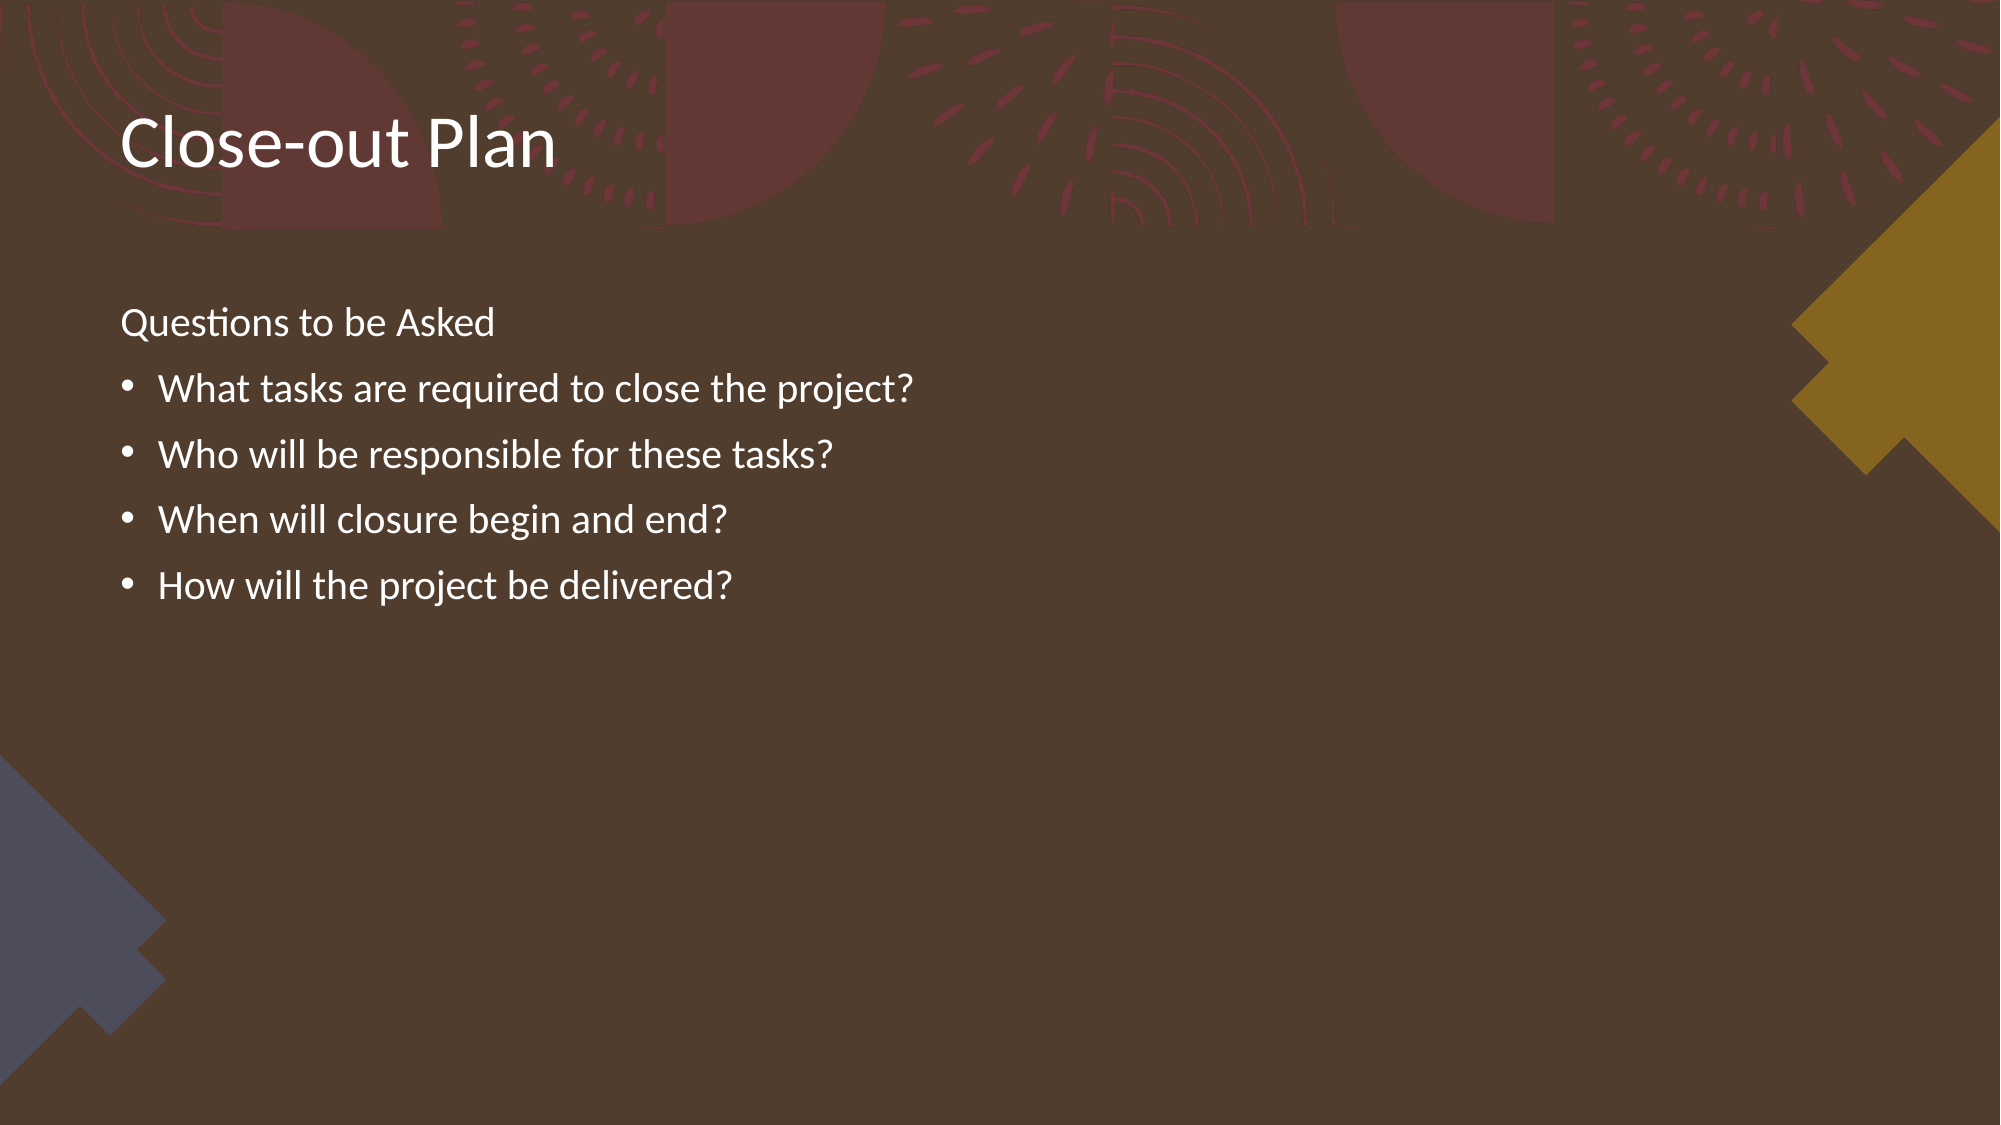

# Close-out Plan

Questions to be Asked
What tasks are required to close the project?
Who will be responsible for these tasks?
When will closure begin and end?
How will the project be delivered?